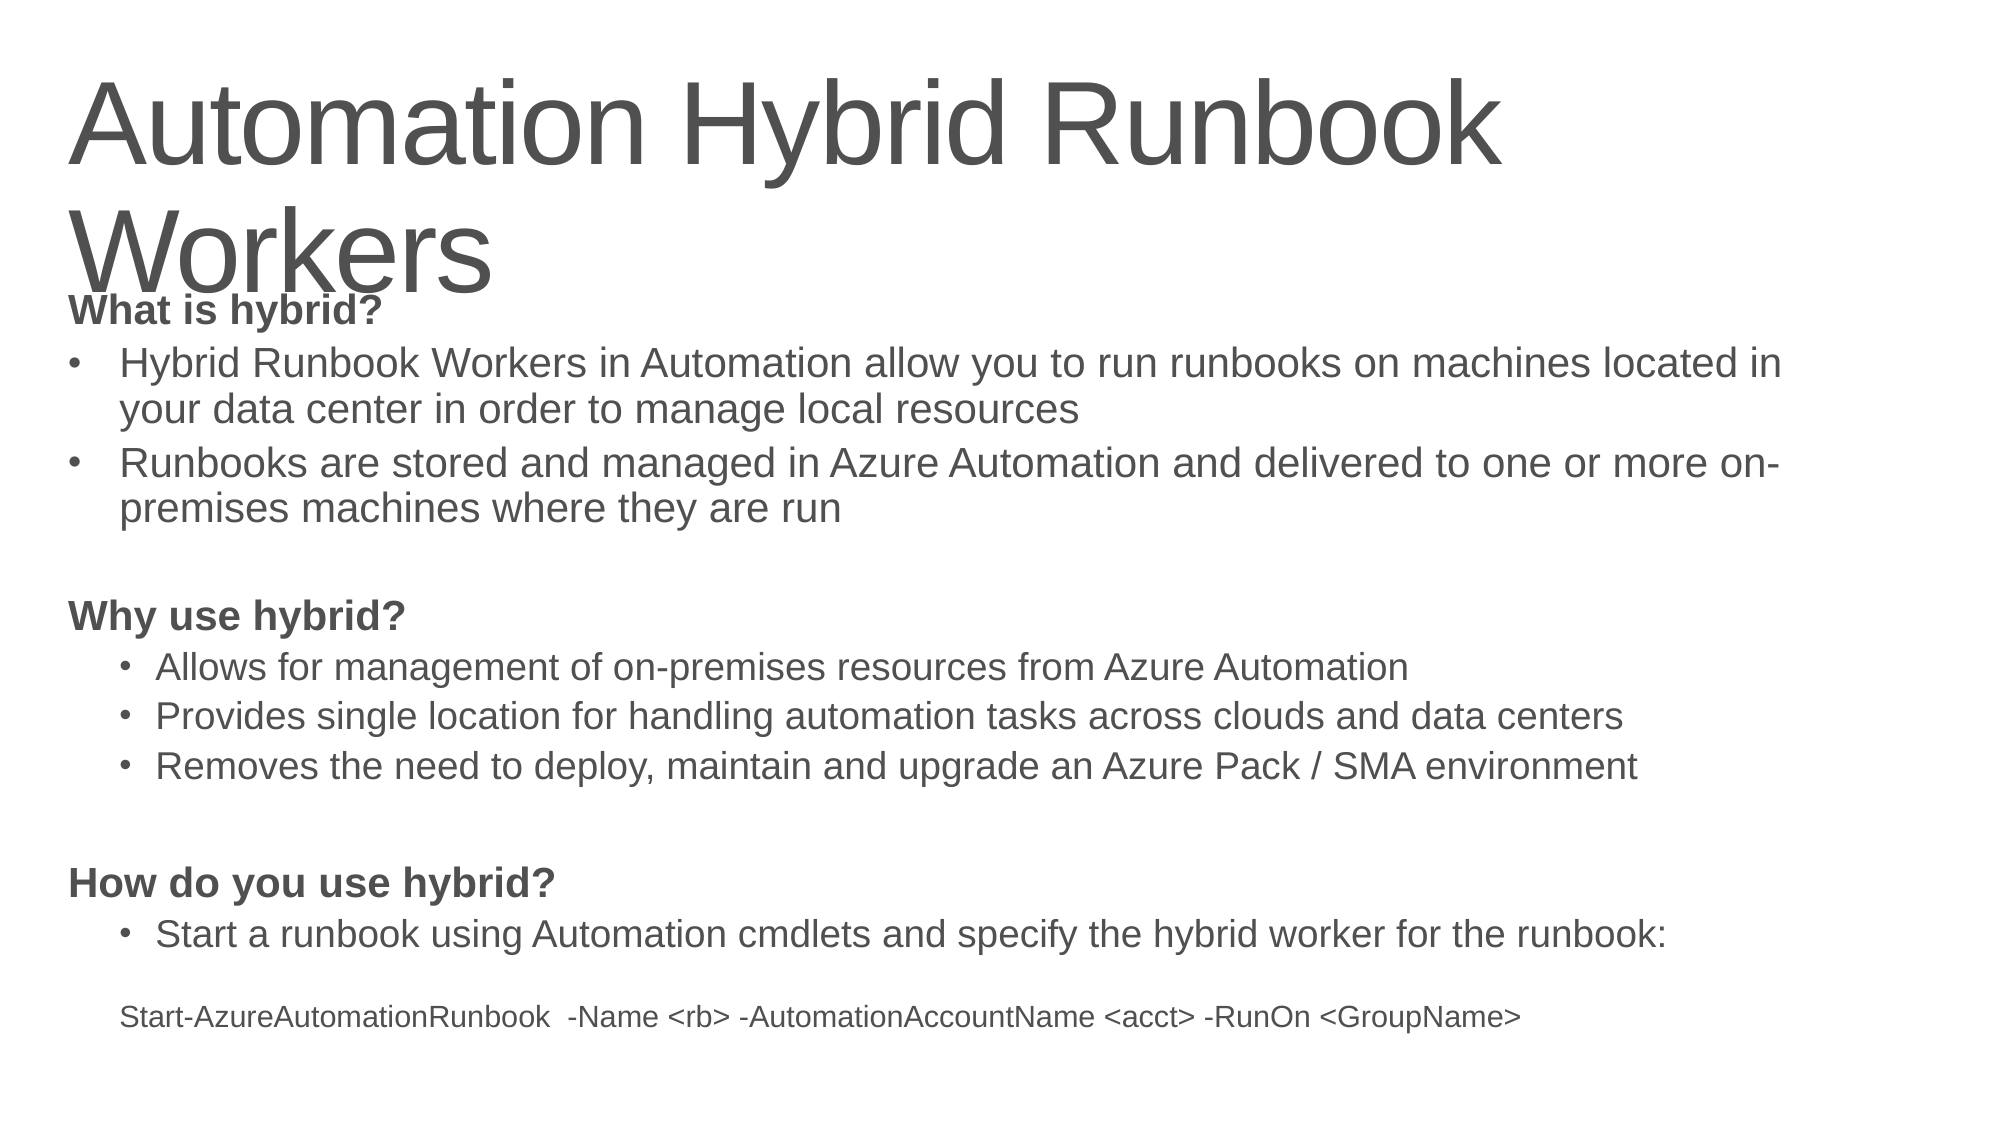

# Automation Hybrid Runbook Workers
What is hybrid?
Hybrid Runbook Workers in Automation allow you to run runbooks on machines located in your data center in order to manage local resources
Runbooks are stored and managed in Azure Automation and delivered to one or more on-premises machines where they are run

Why use hybrid?
Allows for management of on-premises resources from Azure Automation
Provides single location for handling automation tasks across clouds and data centers
Removes the need to deploy, maintain and upgrade an Azure Pack / SMA environment

How do you use hybrid?
Start a runbook using Automation cmdlets and specify the hybrid worker for the runbook:

Start-AzureAutomationRunbook  -Name <rb> -AutomationAccountName <acct> -RunOn <GroupName>